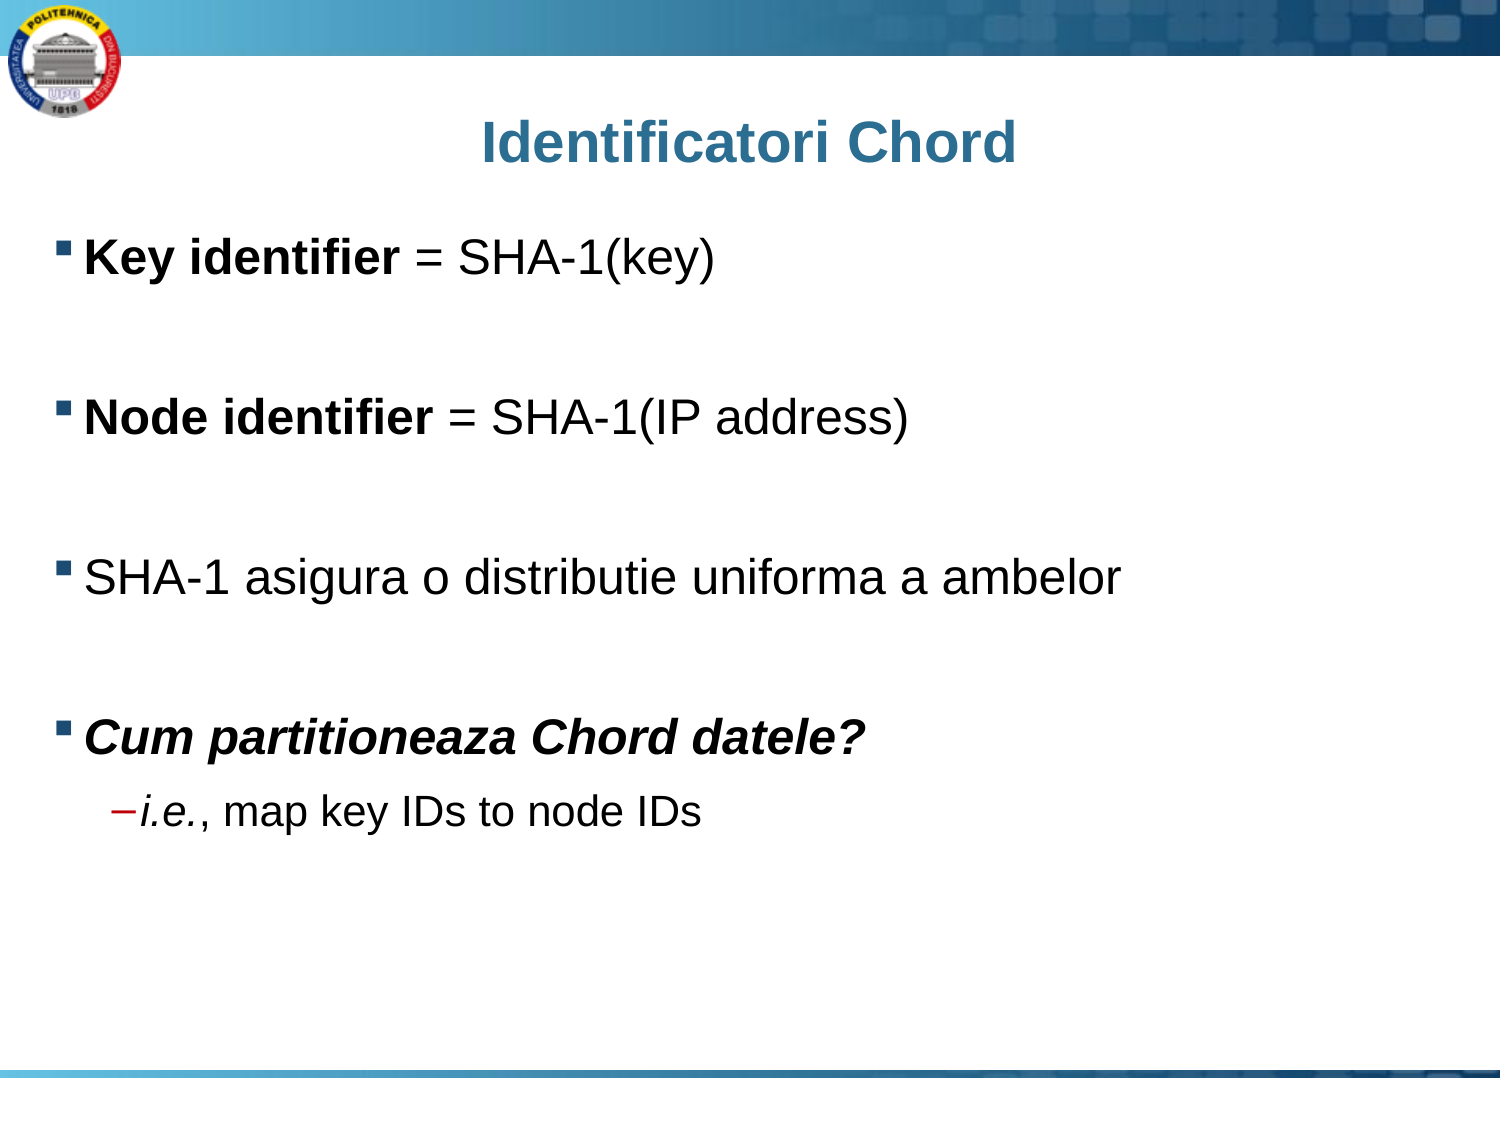

# Identificatori Chord
Key identifier = SHA-1(key)

Node identifier = SHA-1(IP address)

SHA-1 asigura o distributie uniforma a ambelor

Cum partitioneaza Chord datele?
i.e., map key IDs to node IDs
22